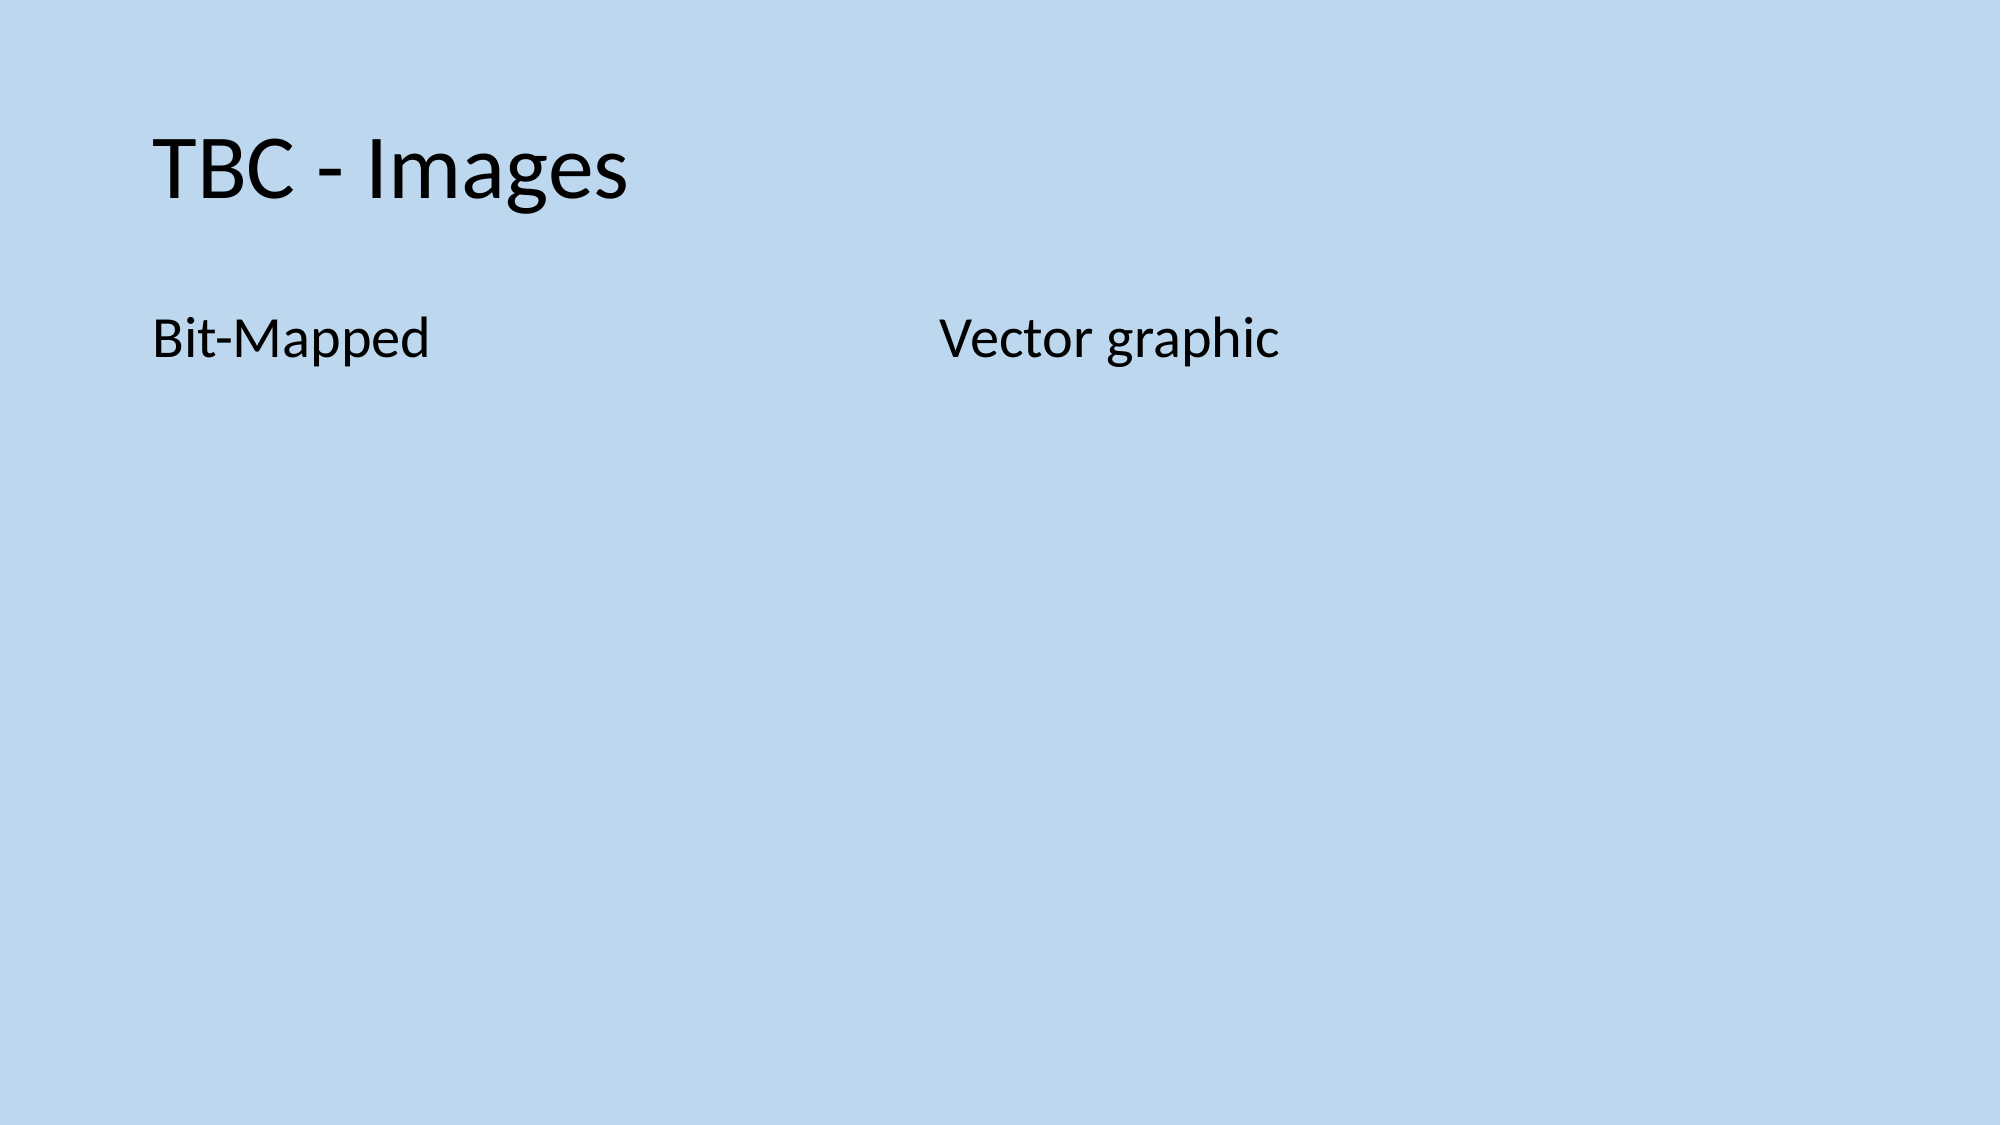

# TBC - Images
Bit-Mapped				Vector graphic